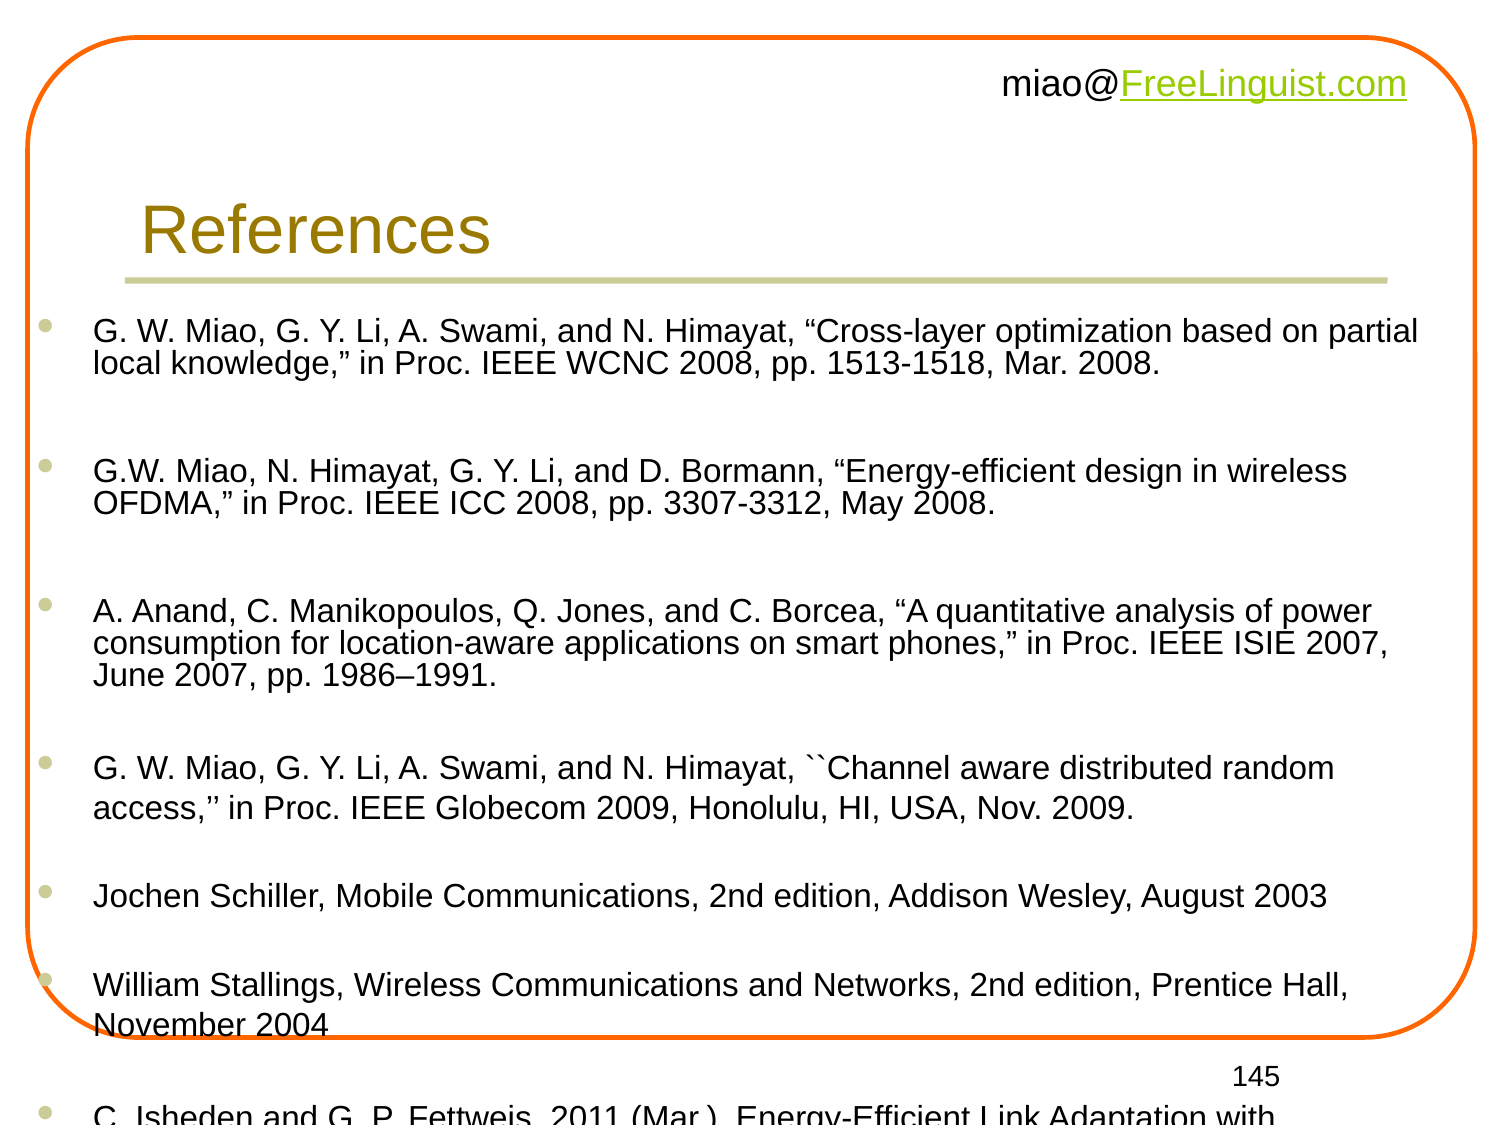

# References
G. W. Miao, G. Y. Li, A. Swami, and N. Himayat, “Cross-layer optimization based on partial local knowledge,” in Proc. IEEE WCNC 2008, pp. 1513-1518, Mar. 2008.

G.W. Miao, N. Himayat, G. Y. Li, and D. Bormann, “Energy-efficient design in wireless OFDMA,” in Proc. IEEE ICC 2008, pp. 3307-3312, May 2008.

A. Anand, C. Manikopoulos, Q. Jones, and C. Borcea, “A quantitative analysis of power consumption for location-aware applications on smart phones,” in Proc. IEEE ISIE 2007, June 2007, pp. 1986–1991.

G. W. Miao, G. Y. Li, A. Swami, and N. Himayat, ``Channel aware distributed random access,’’ in Proc. IEEE Globecom 2009, Honolulu, HI, USA, Nov. 2009.

Jochen Schiller, Mobile Communications, 2nd edition, Addison Wesley, August 2003

William Stallings, Wireless Communications and Networks, 2nd edition, Prentice Hall, November 2004

C. Isheden and G. P. Fettweis. 2011 (Mar.). Energy-Efficient Link Adaptation with Transmitter CSI. Pages 1381 – 1386 of: Proc. IEEE WCNC 2011.

145